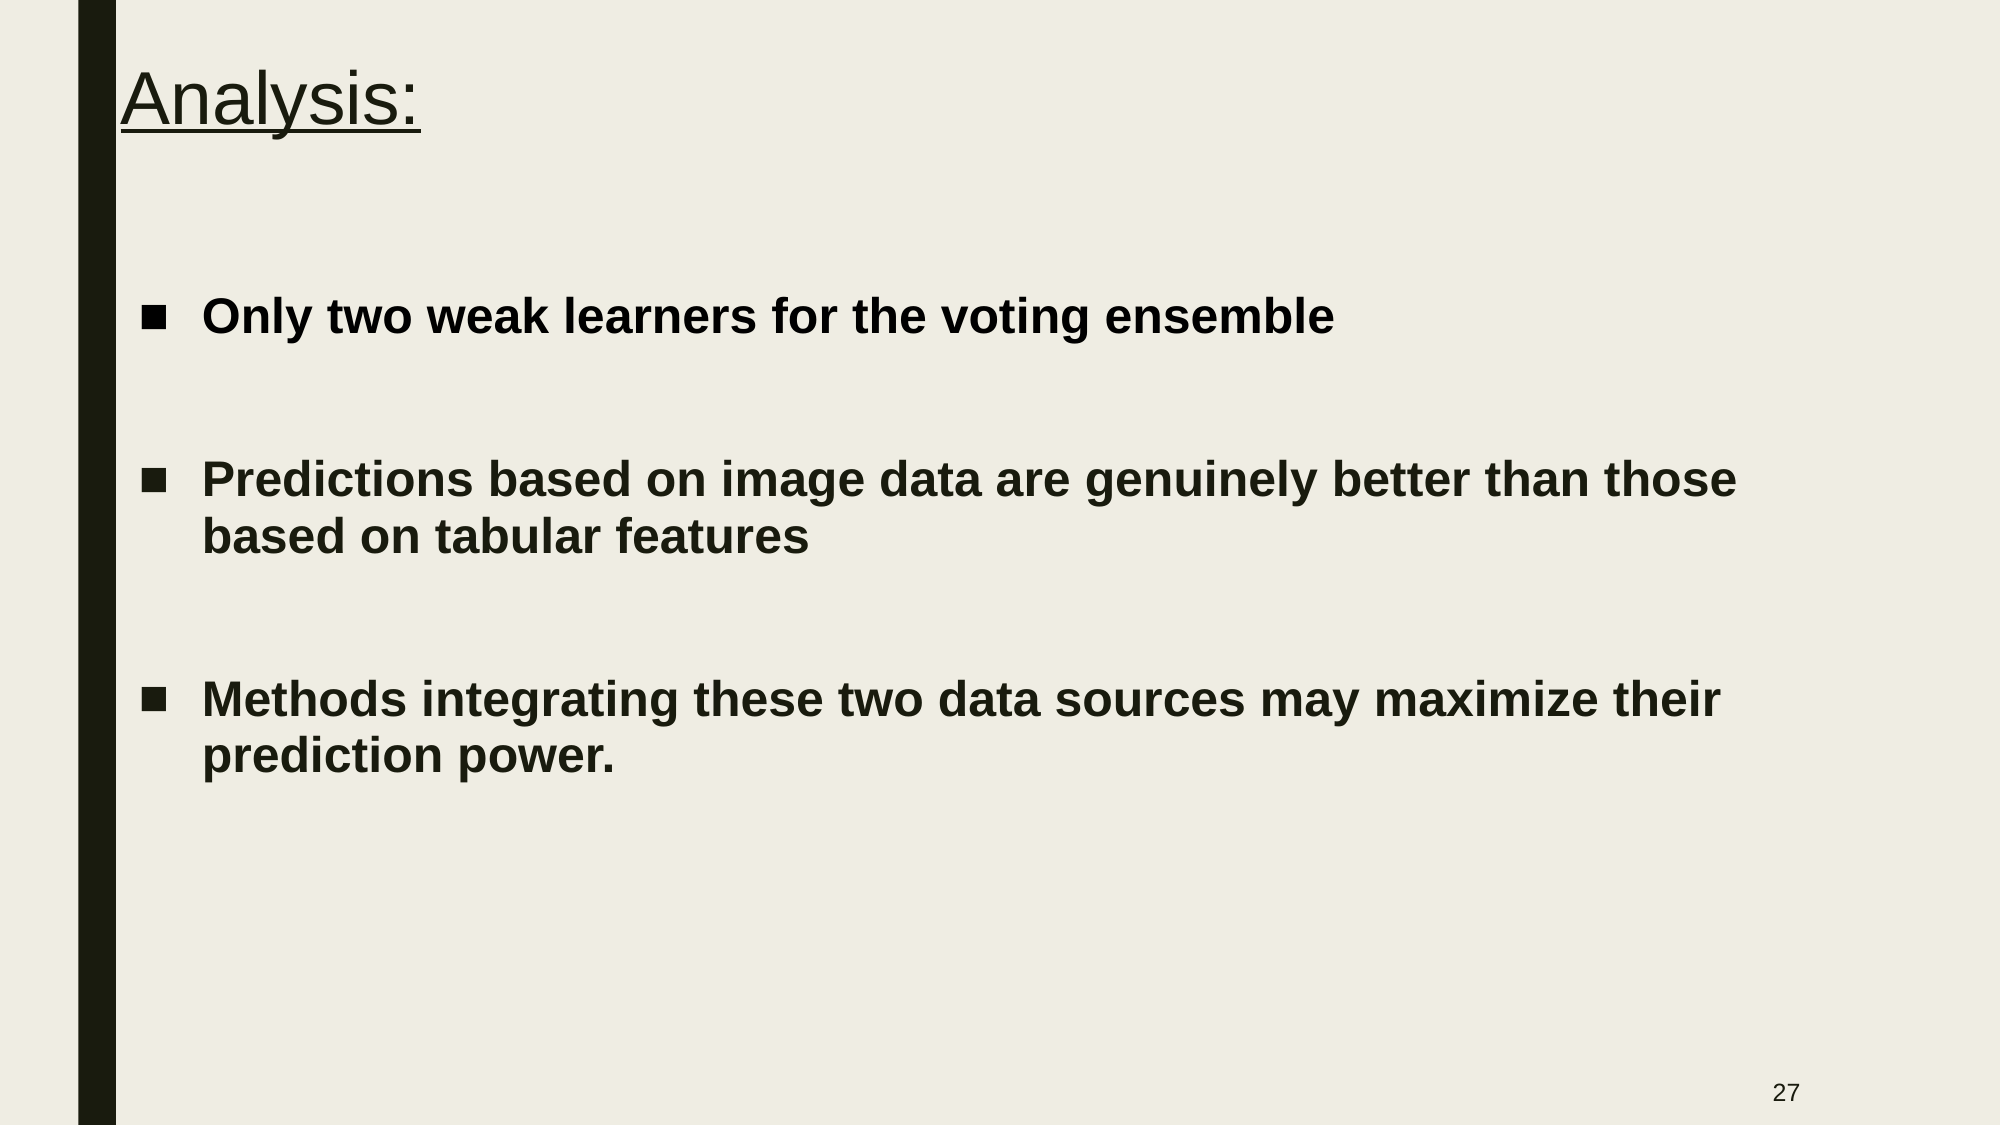

# Analysis:
Only two weak learners for the voting ensemble

Predictions based on image data are genuinely better than those based on tabular features

Methods integrating these two data sources may maximize their prediction power.

27